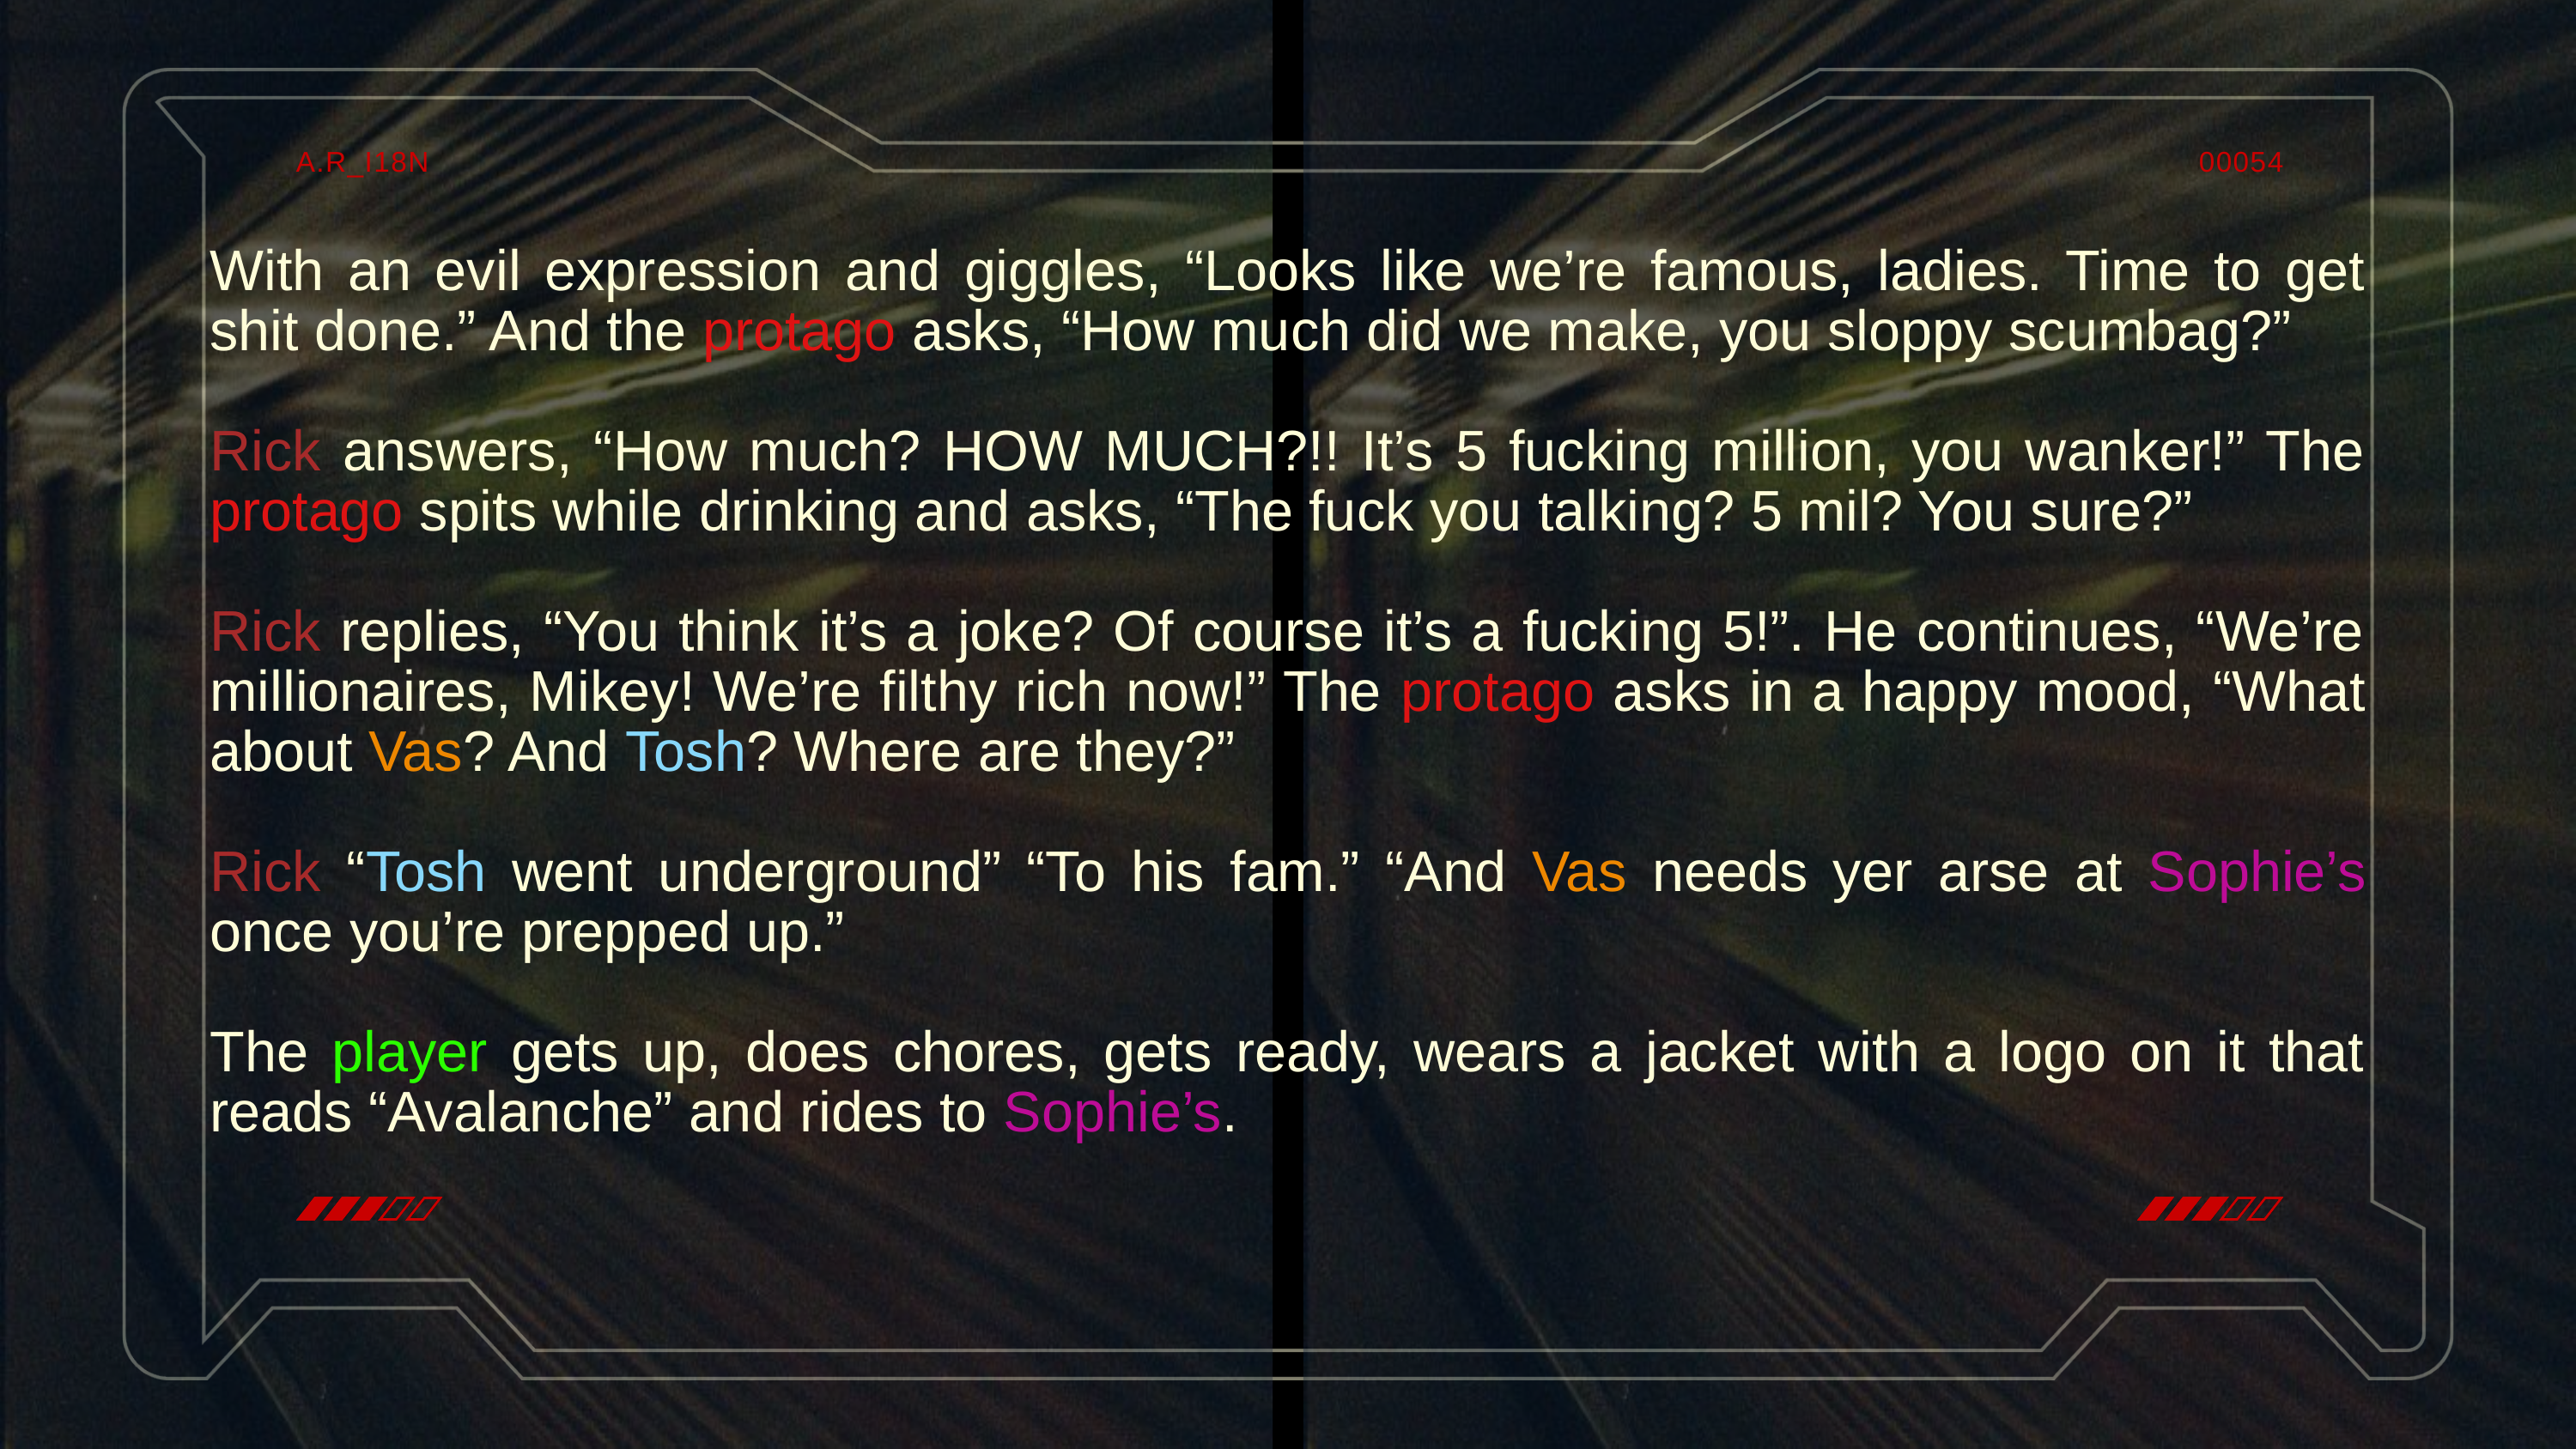

A.R_I18N
00054
With an evil expression and giggles, “Looks like we’re famous, ladies. Time to get shit done.” And the protago asks, “How much did we make, you sloppy scumbag?”

Rick answers, “How much? HOW MUCH?!! It’s 5 fucking million, you wanker!” The protago spits while drinking and asks, “The fuck you talking? 5 mil? You sure?”

Rick replies, “You think it’s a joke? Of course it’s a fucking 5!”. He continues, “We’re millionaires, Mikey! We’re filthy rich now!” The protago asks in a happy mood, “What about Vas? And Tosh? Where are they?”

Rick “Tosh went underground” “To his fam.” “And Vas needs yer arse at Sophie’s once you’re prepped up.”

The player gets up, does chores, gets ready, wears a jacket with a logo on it that reads “Avalanche” and rides to Sophie’s.